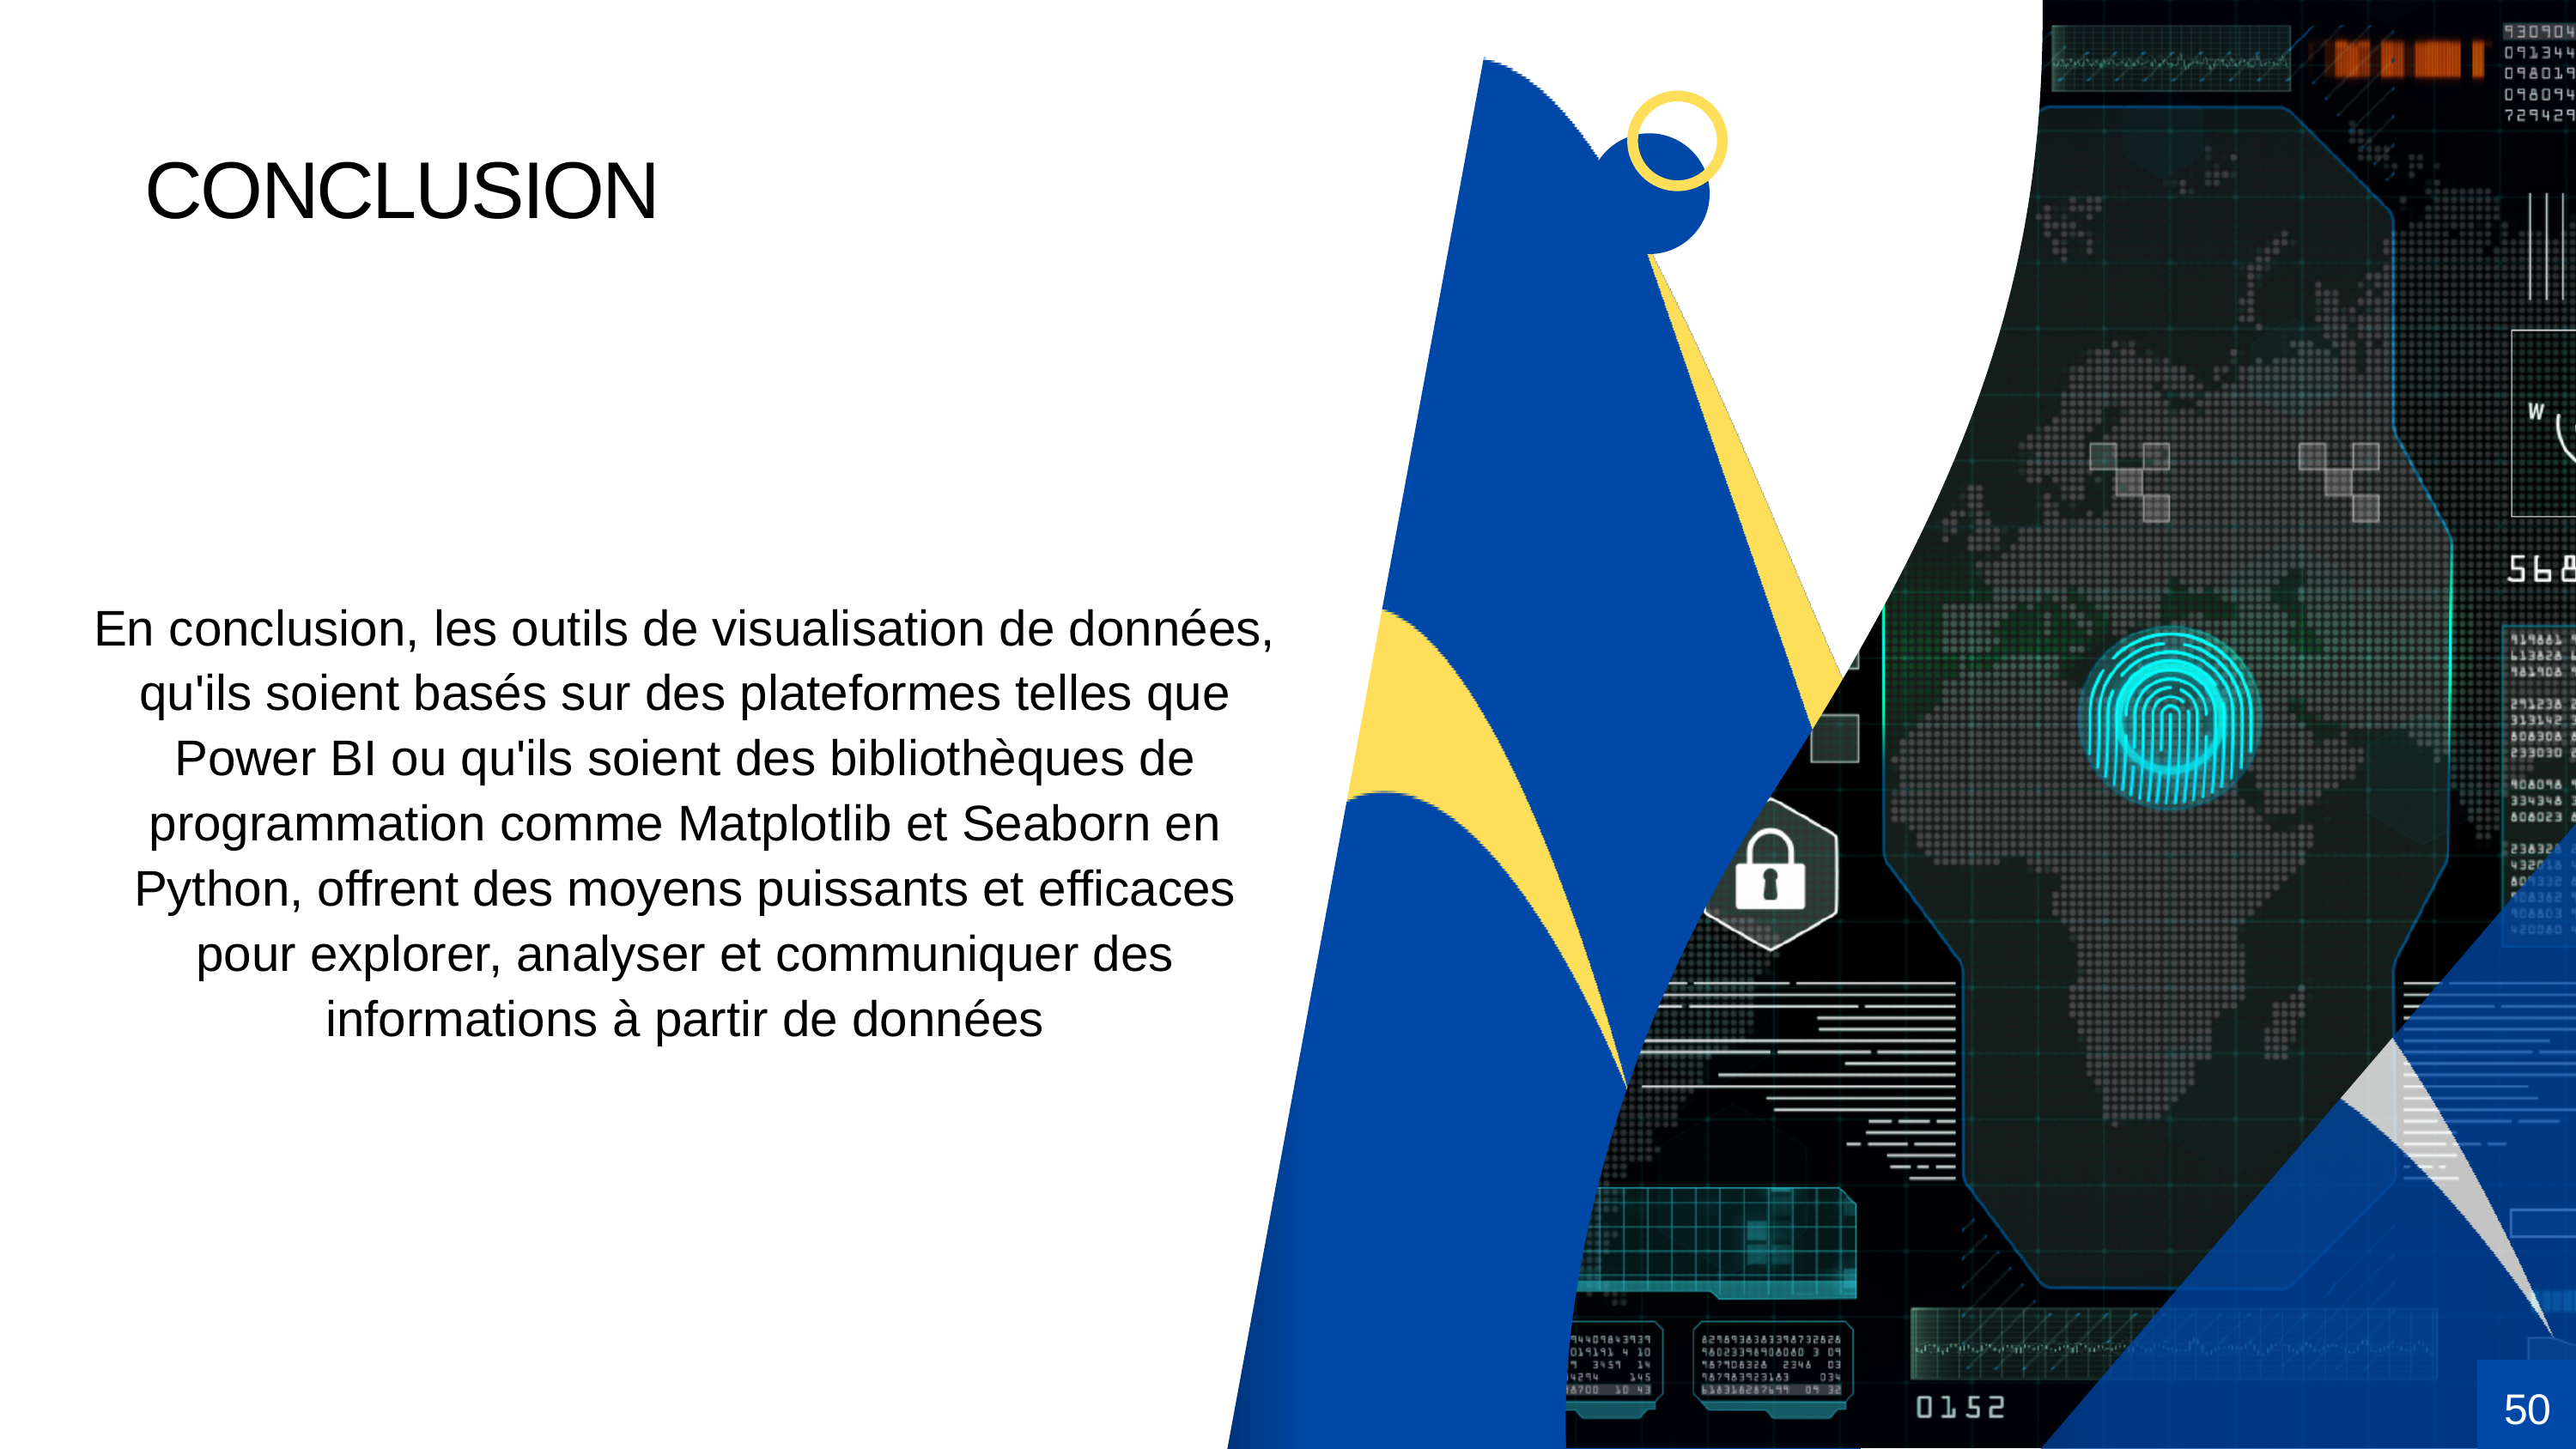

CONCLUSION

En conclusion, les outils de visualisation de données, qu'ils soient basés sur des plateformes telles que Power BI ou qu'ils soient des bibliothèques de programmation comme Matplotlib et Seaborn en Python, offrent des moyens puissants et efficaces pour explorer, analyser et communiquer des informations à partir de données

50